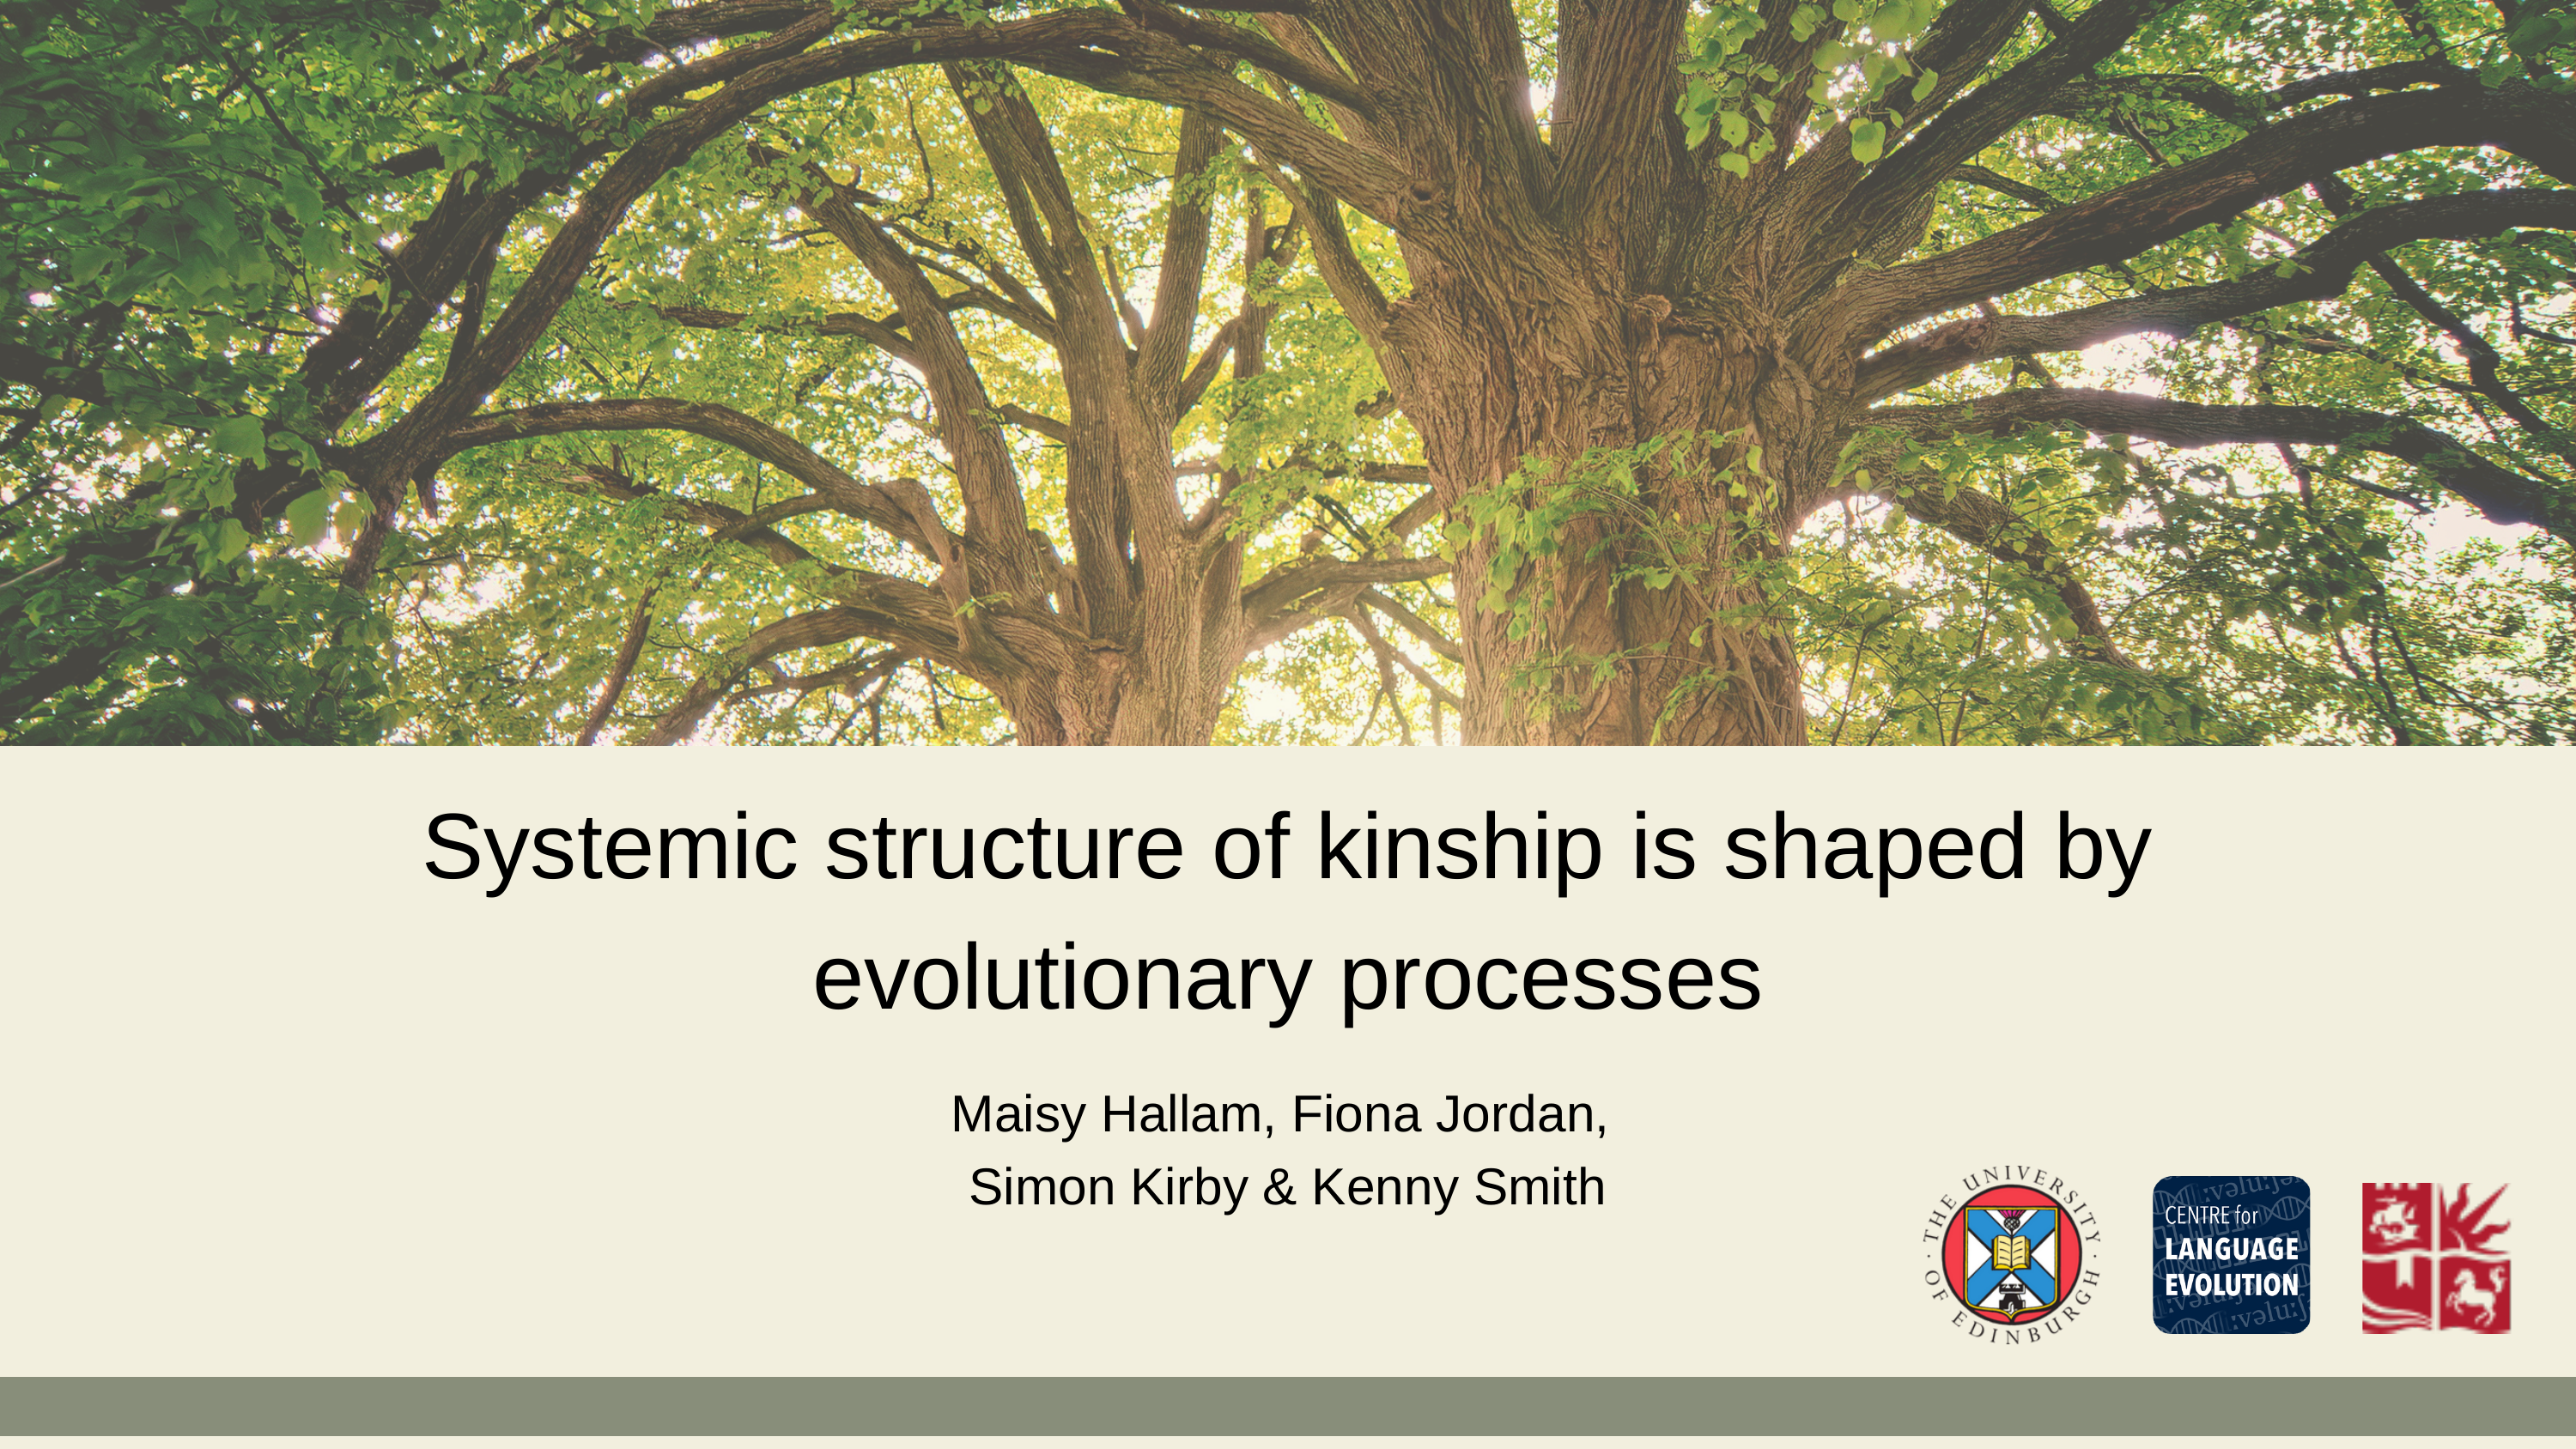

Systemic structure of kinship is shaped by evolutionary processes
Maisy Hallam, Fiona Jordan,
Simon Kirby & Kenny Smith